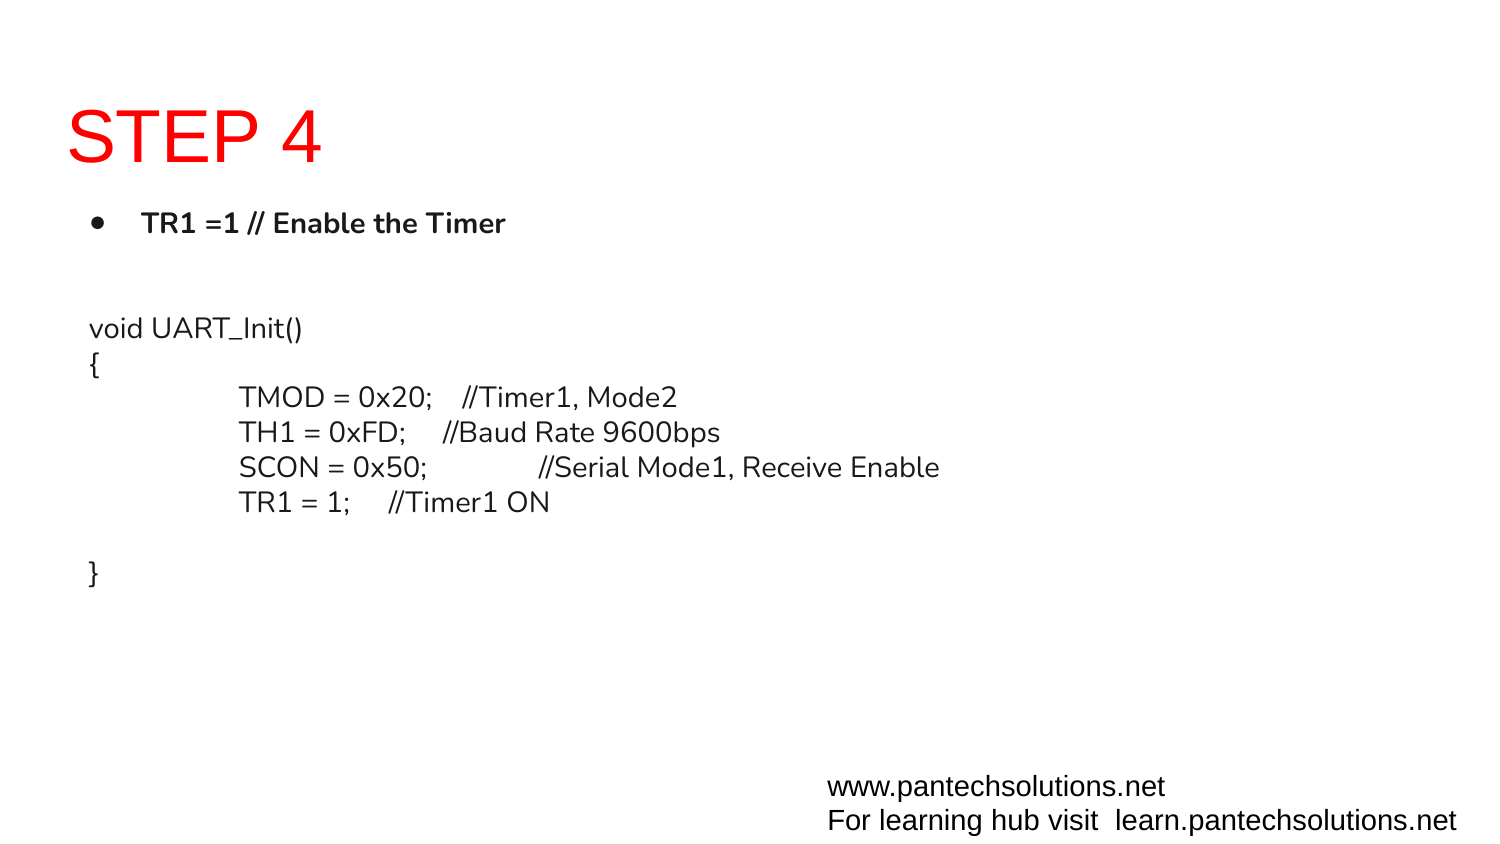

# STEP 4
TR1 =1 // Enable the Timer

void UART_Init()
{
	TMOD = 0x20;    //Timer1, Mode2
	TH1 = 0xFD;     //Baud Rate 9600bps
	SCON = 0x50;	//Serial Mode1, Receive Enable
	TR1 = 1;   	//Timer1 ON

}
www.pantechsolutions.net
For learning hub visit  learn.pantechsolutions.net